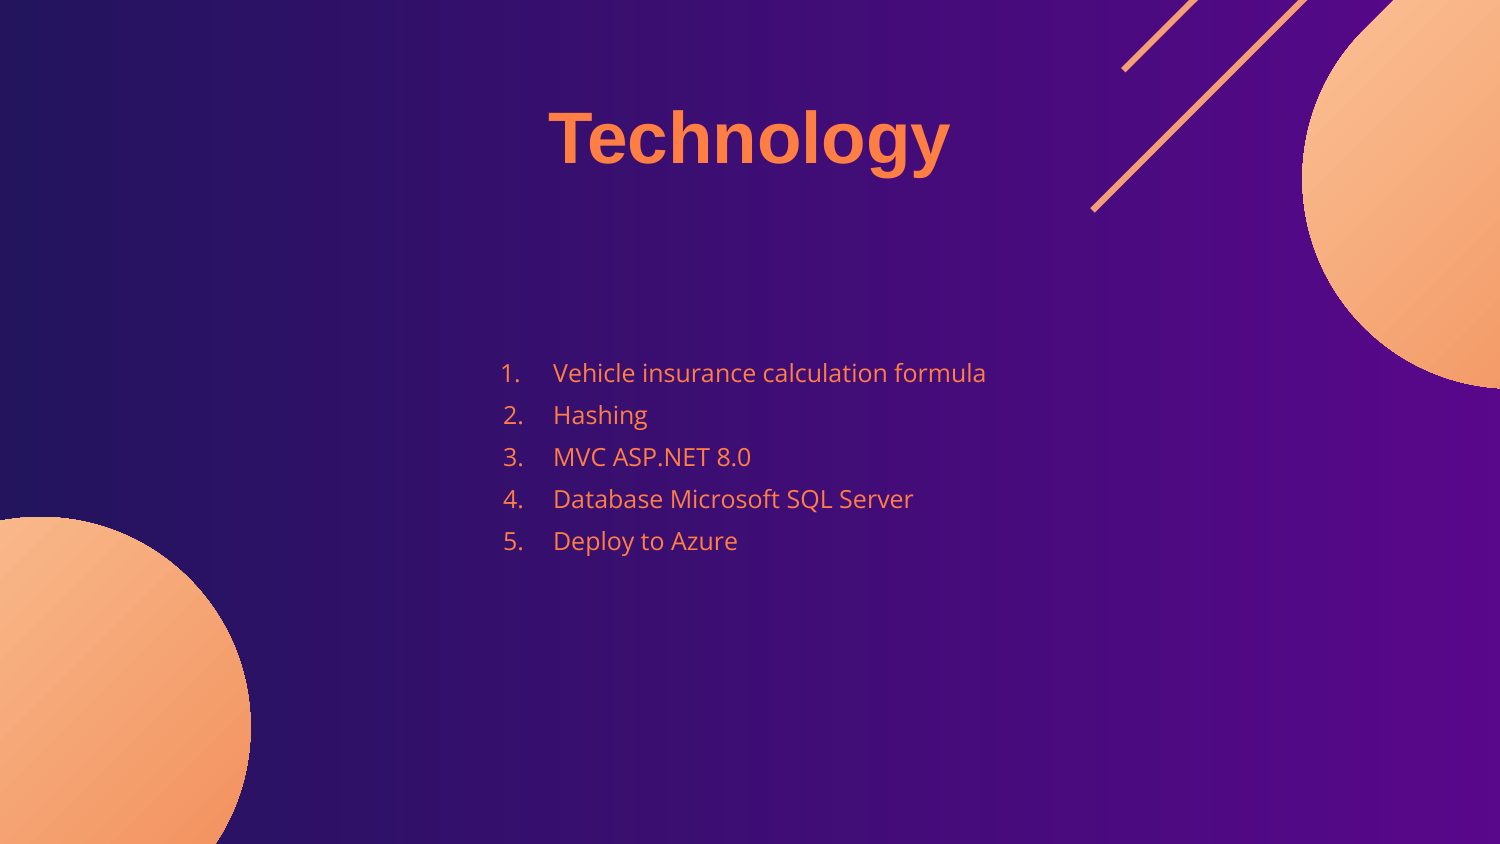

Technology
Vehicle insurance calculation formula
Hashing
MVC ASP.NET 8.0
Database Microsoft SQL Server
Deploy to Azure